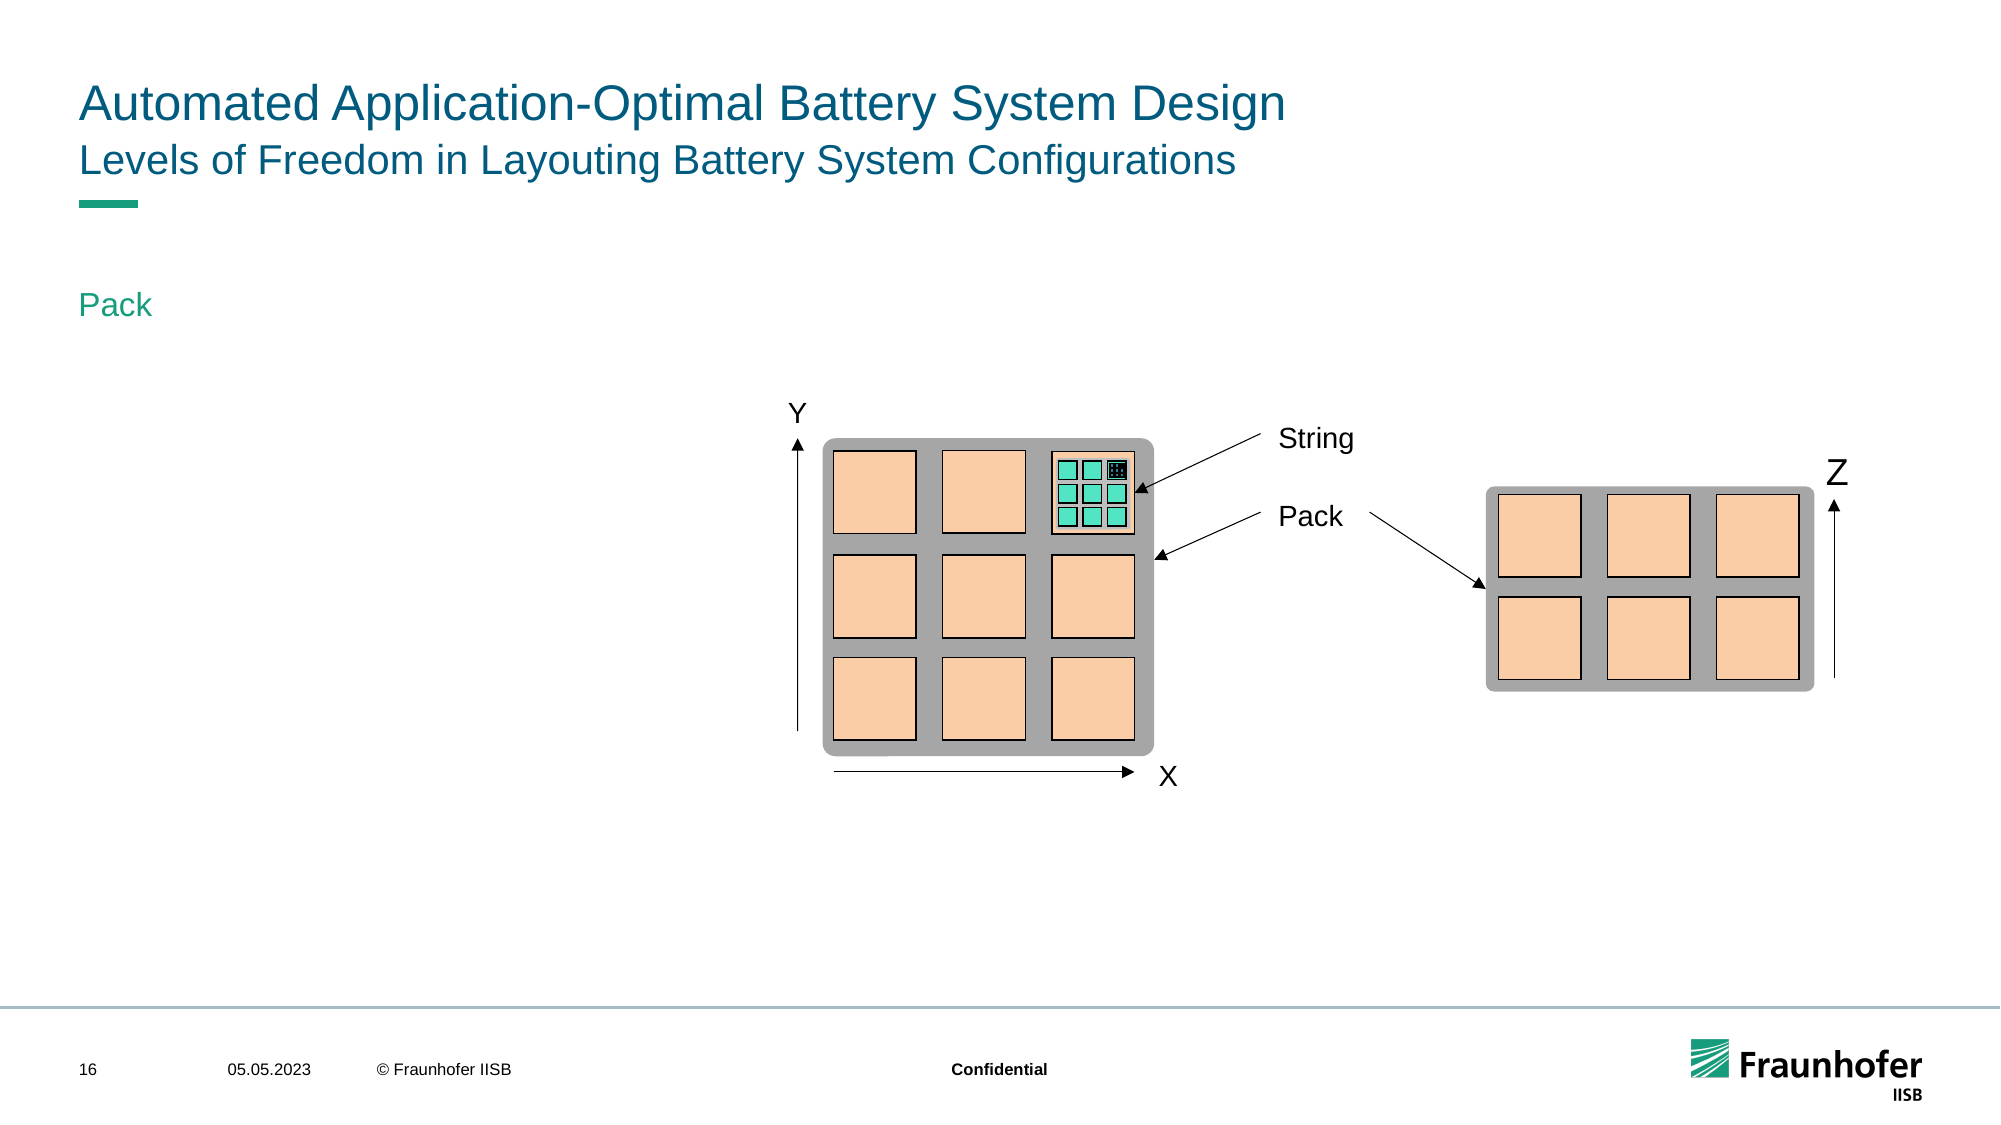

# Automated Application-Optimal Battery System Design
Levels of Freedom in Layouting Battery System Configurations

Pack
Y
X
String

Z

Pack

16
05.05.2023
© Fraunhofer IISB